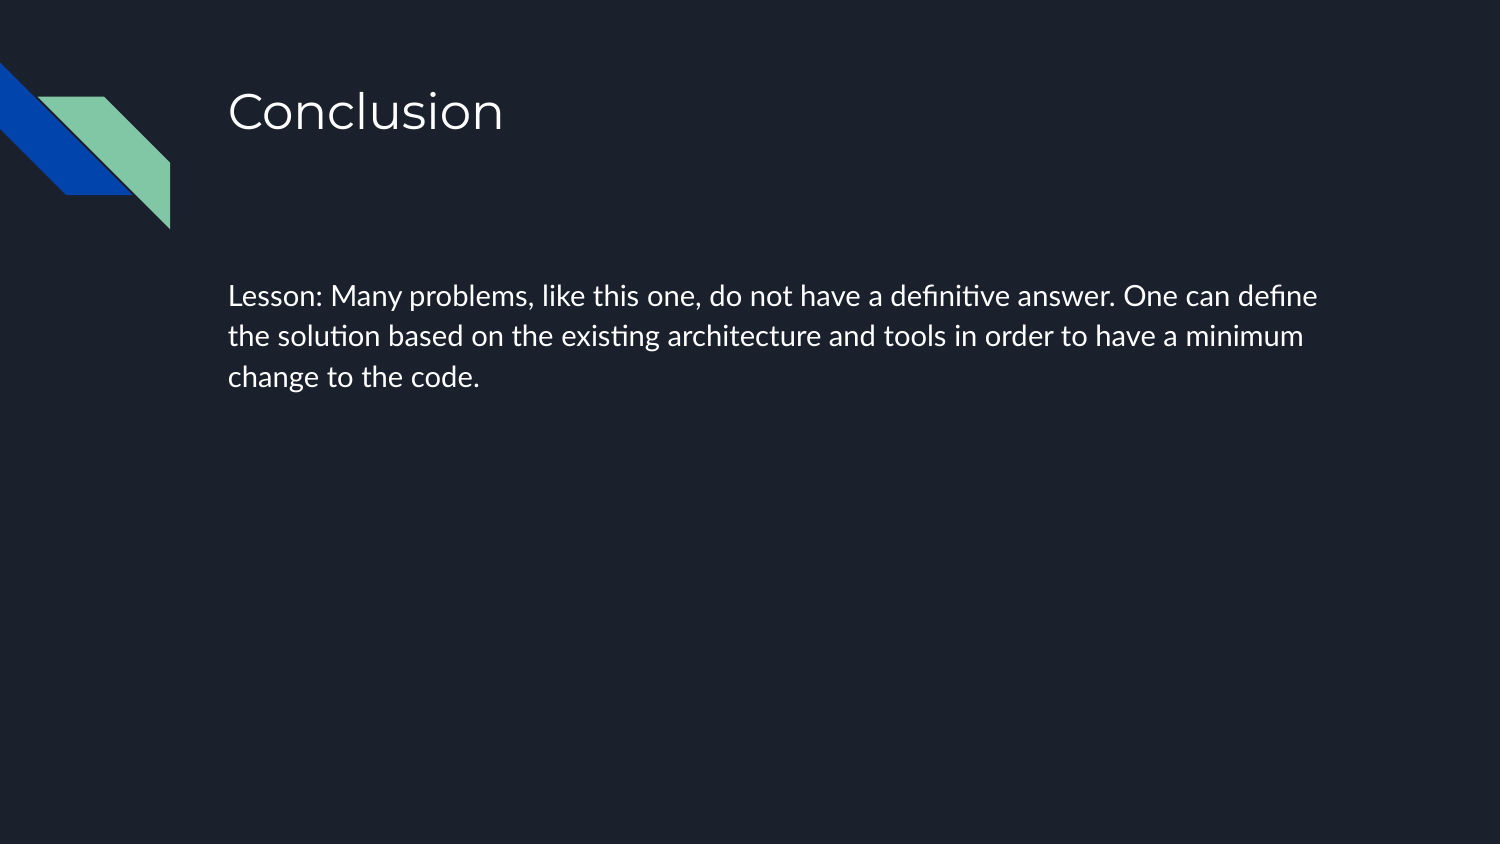

# Conclusion
Lesson: Many problems, like this one, do not have a definitive answer. One can define the solution based on the existing architecture and tools in order to have a minimum change to the code.